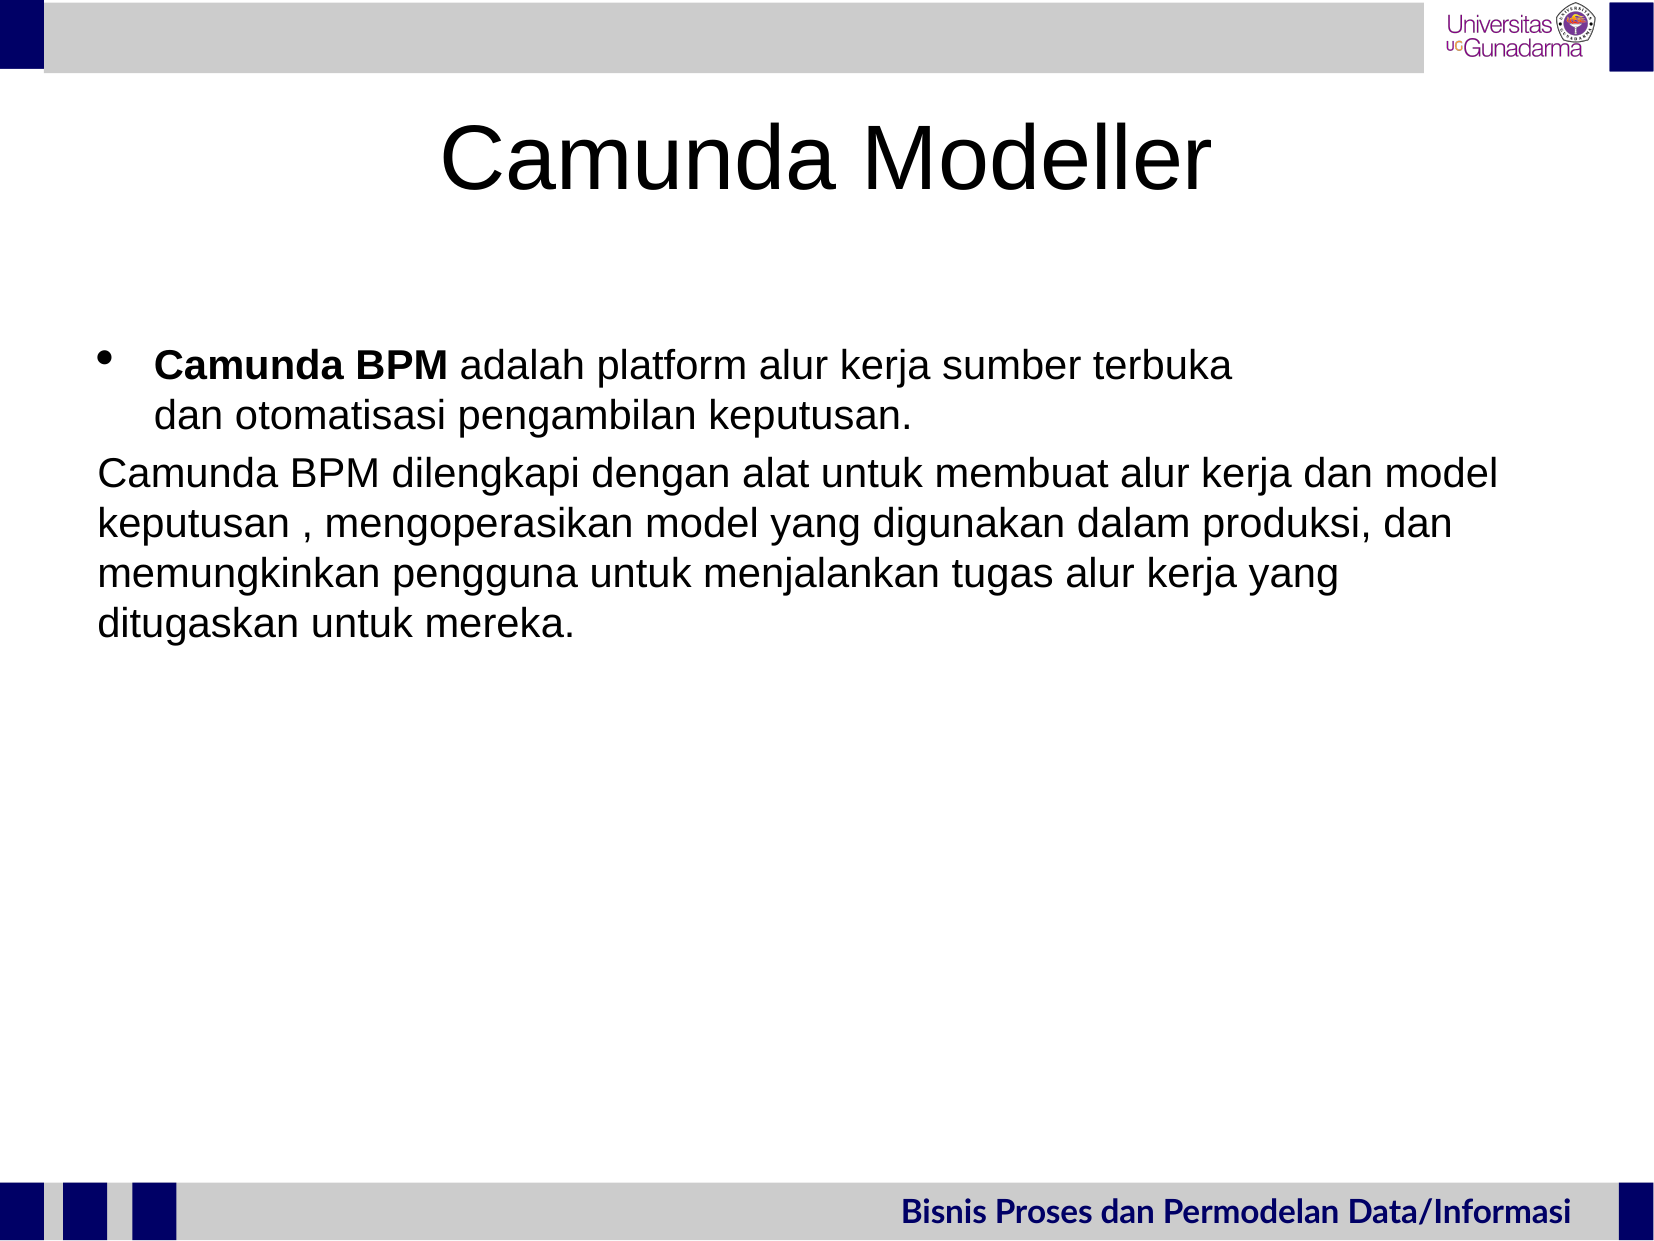

Camunda Modeller
Camunda BPM adalah platform alur kerja sumber terbuka dan otomatisasi pengambilan keputusan.
Camunda BPM dilengkapi dengan alat untuk membuat alur kerja dan model keputusan , mengoperasikan model yang digunakan dalam produksi, dan memungkinkan pengguna untuk menjalankan tugas alur kerja yang ditugaskan untuk mereka.